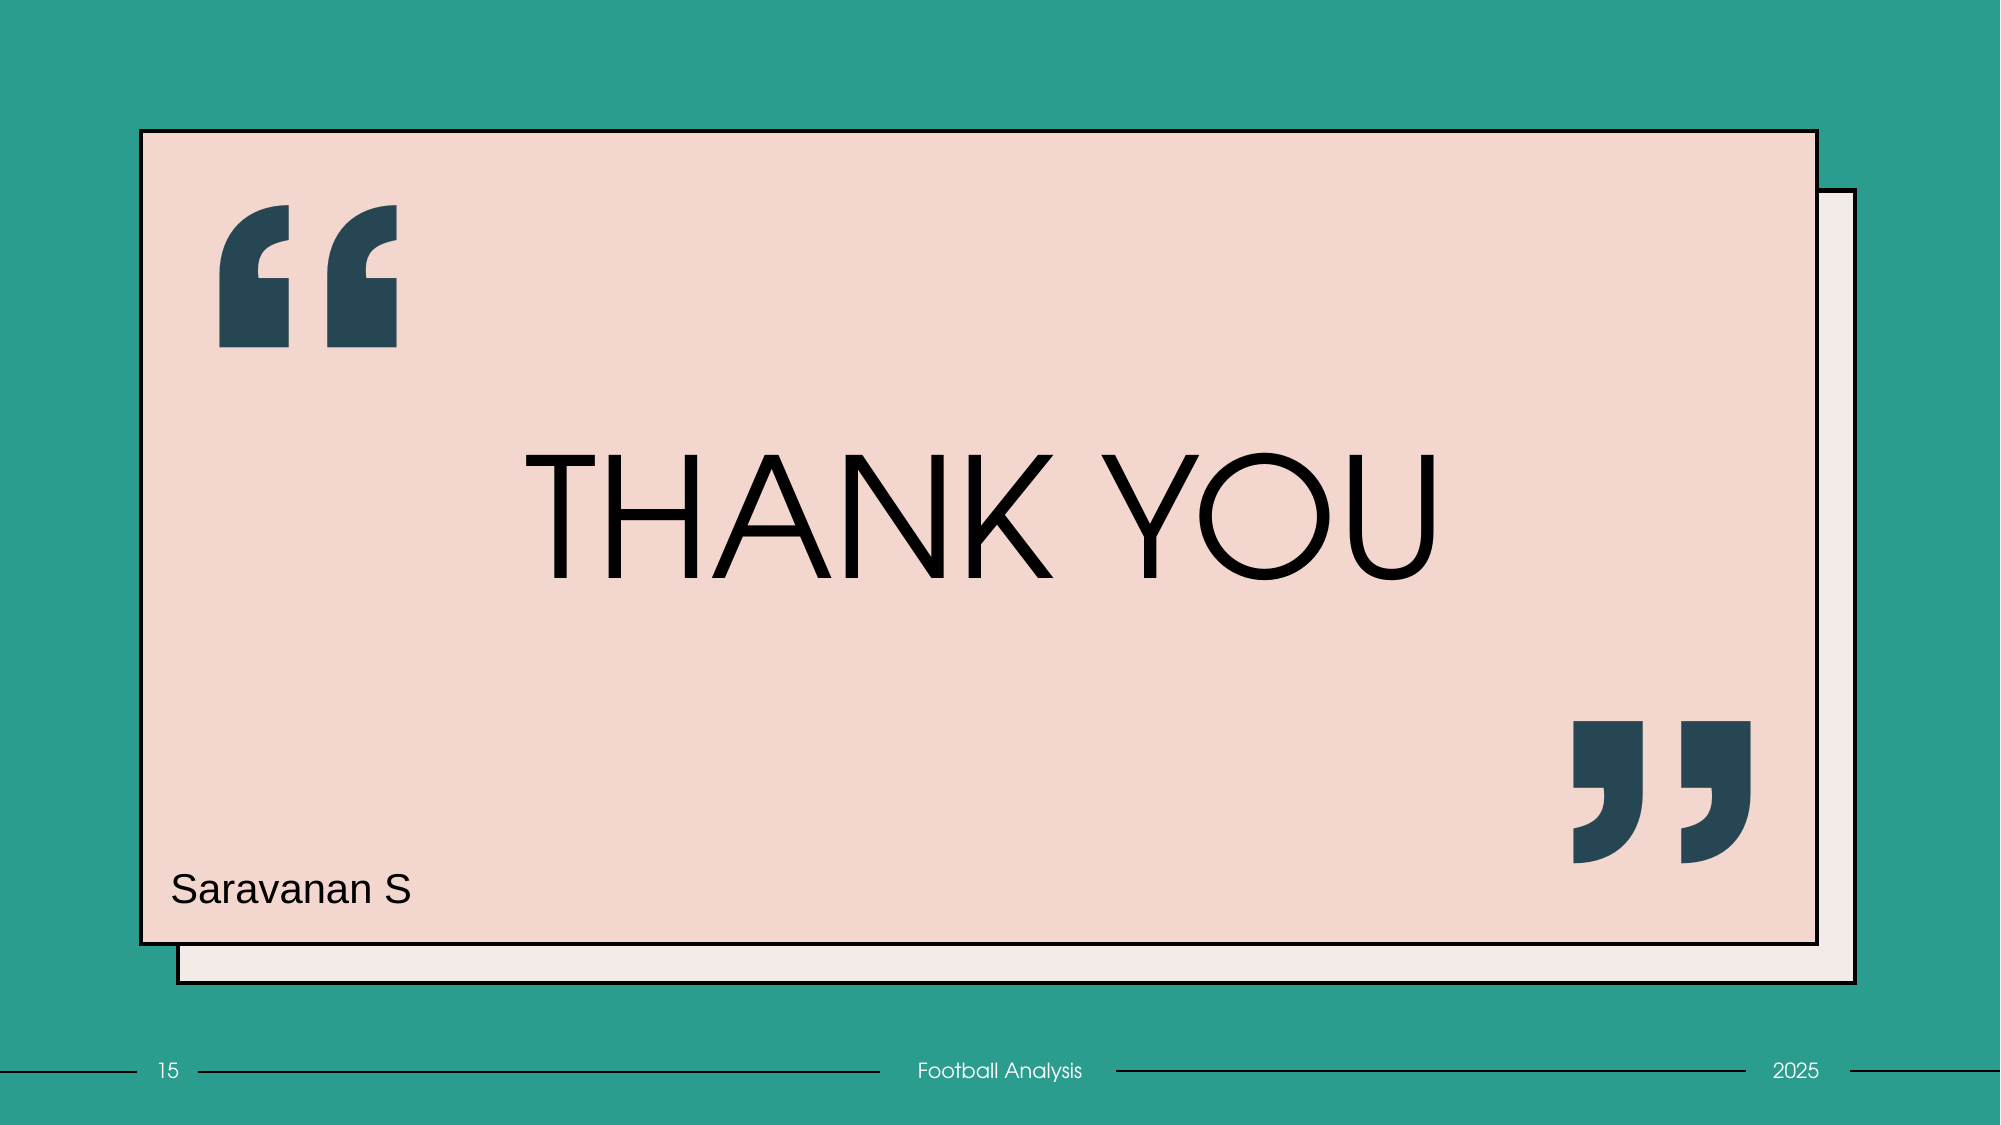

“
# THANK YOU
”
Saravanan S

15
Football Analysis
2025